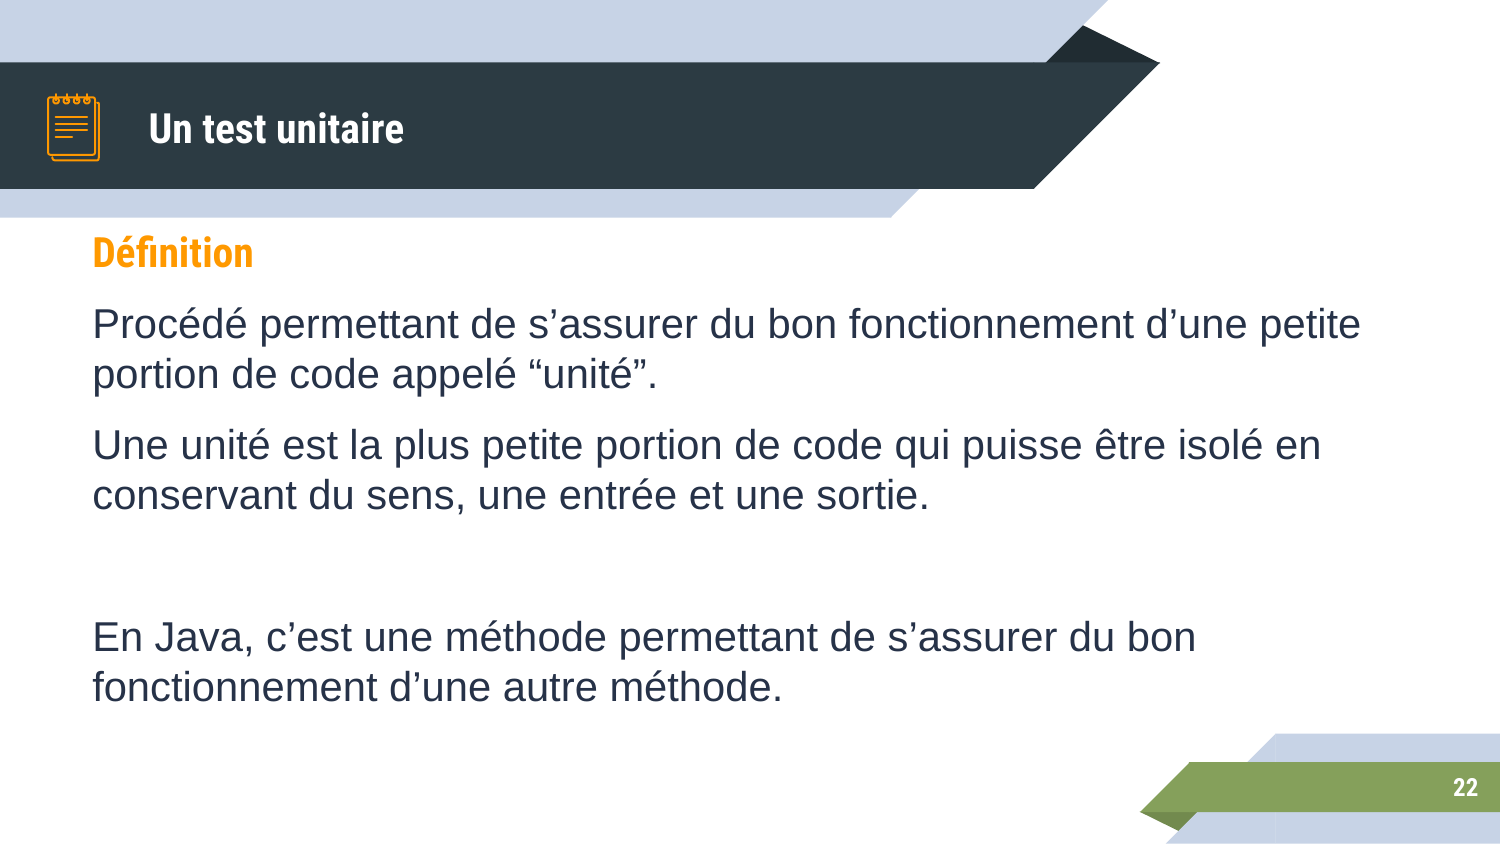

# Un test unitaire

Définition
Procédé permettant de s’assurer du bon fonctionnement d’une petite portion de code appelé “unité”.
Une unité est la plus petite portion de code qui puisse être isolé en conservant du sens, une entrée et une sortie.

En Java, c’est une méthode permettant de s’assurer du bon fonctionnement d’une autre méthode.
22